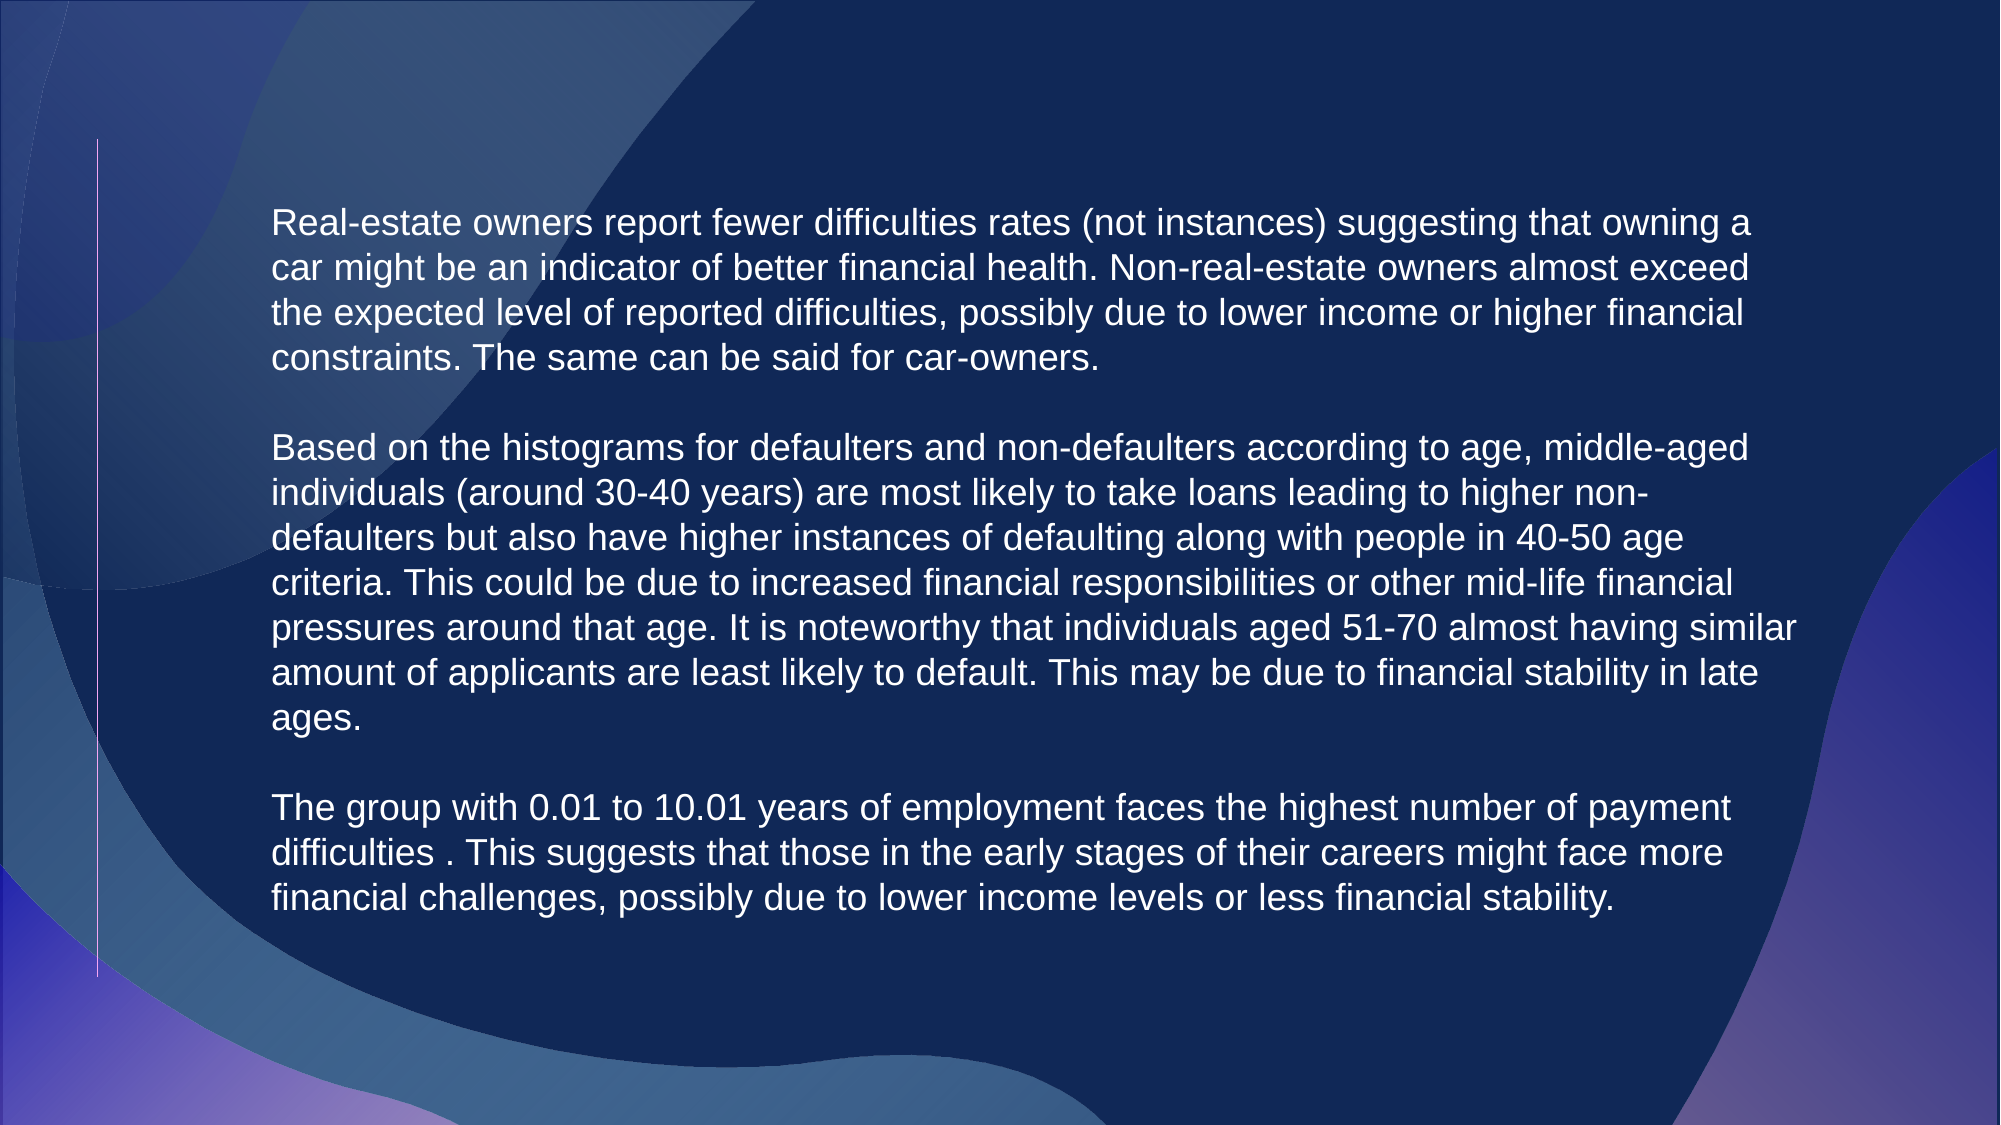

Real-estate owners report fewer difficulties rates (not instances) suggesting that owning a car might be an indicator of better financial health. Non-real-estate owners almost exceed the expected level of reported difficulties, possibly due to lower income or higher financial constraints. The same can be said for car-owners.

Based on the histograms for defaulters and non-defaulters according to age, middle-aged individuals (around 30-40 years) are most likely to take loans leading to higher non-defaulters but also have higher instances of defaulting along with people in 40-50 age criteria. This could be due to increased financial responsibilities or other mid-life financial pressures around that age. It is noteworthy that individuals aged 51-70 almost having similar amount of applicants are least likely to default. This may be due to financial stability in late ages.

The group with 0.01 to 10.01 years of employment faces the highest number of payment difficulties . This suggests that those in the early stages of their careers might face more financial challenges, possibly due to lower income levels or less financial stability.